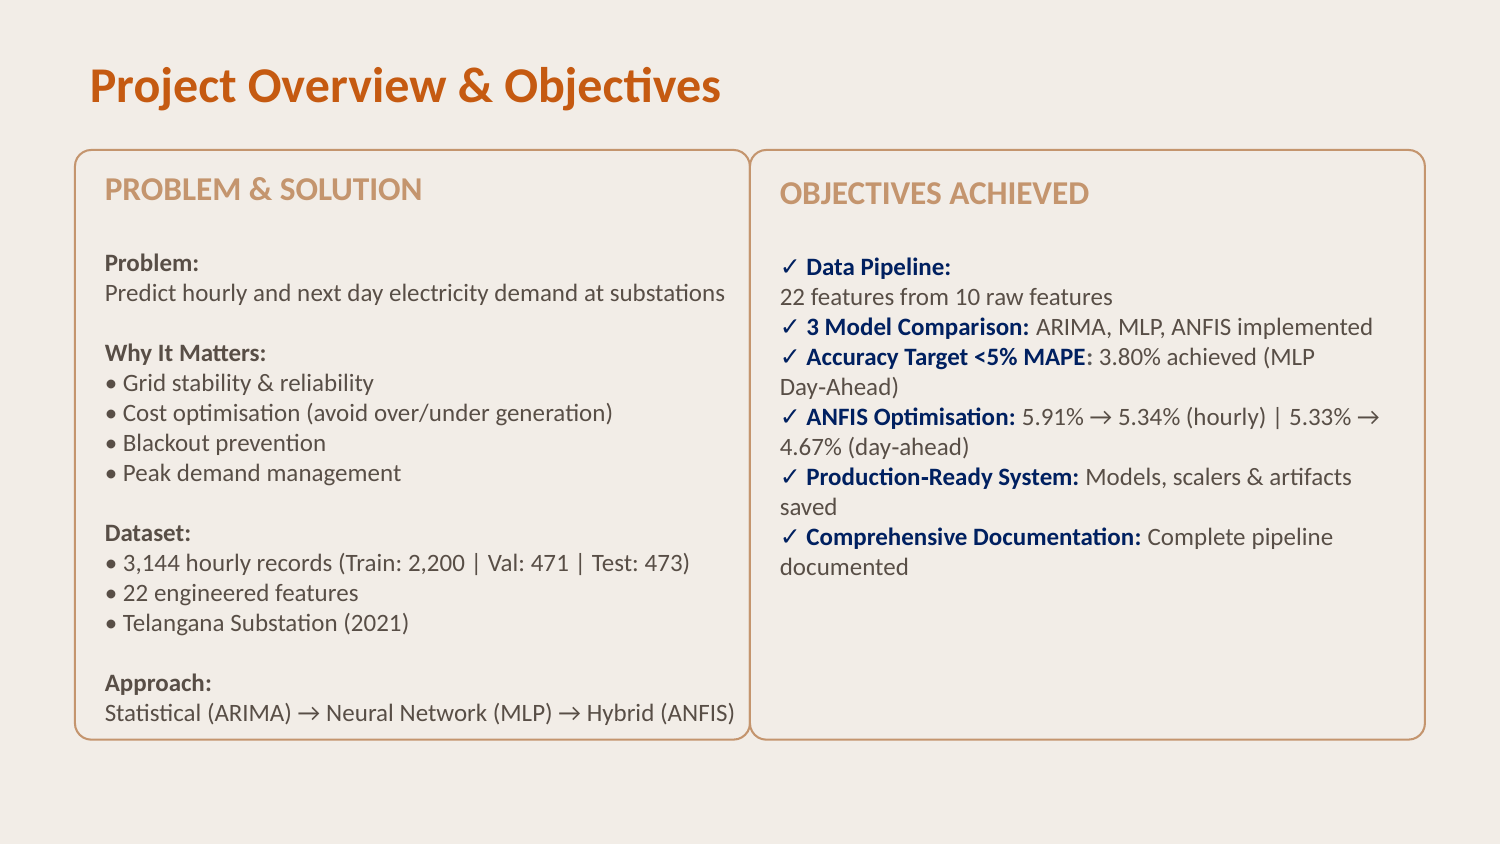

Project Overview & Objectives
OBJECTIVES ACHIEVED

✓ Data Pipeline:
22 features from 10 raw features
✓ 3 Model Comparison: ARIMA, MLP, ANFIS implemented
✓ Accuracy Target <5% MAPE: 3.80% achieved (MLP Day‑Ahead)
✓ ANFIS Optimisation: 5.91% → 5.34% (hourly) | 5.33% → 4.67% (day‑ahead)
✓ Production‑Ready System: Models, scalers & artifacts saved
✓ Comprehensive Documentation: Complete pipeline documented

PROBLEM & SOLUTION

Problem:
Predict hourly and next day electricity demand at substations

Why It Matters:
• Grid stability & reliability
• Cost optimisation (avoid over/under generation)
• Blackout prevention
• Peak demand management

Dataset:
• 3,144 hourly records (Train: 2,200 | Val: 471 | Test: 473)
• 22 engineered features
• Telangana Substation (2021)

Approach:
Statistical (ARIMA) → Neural Network (MLP) → Hybrid (ANFIS)